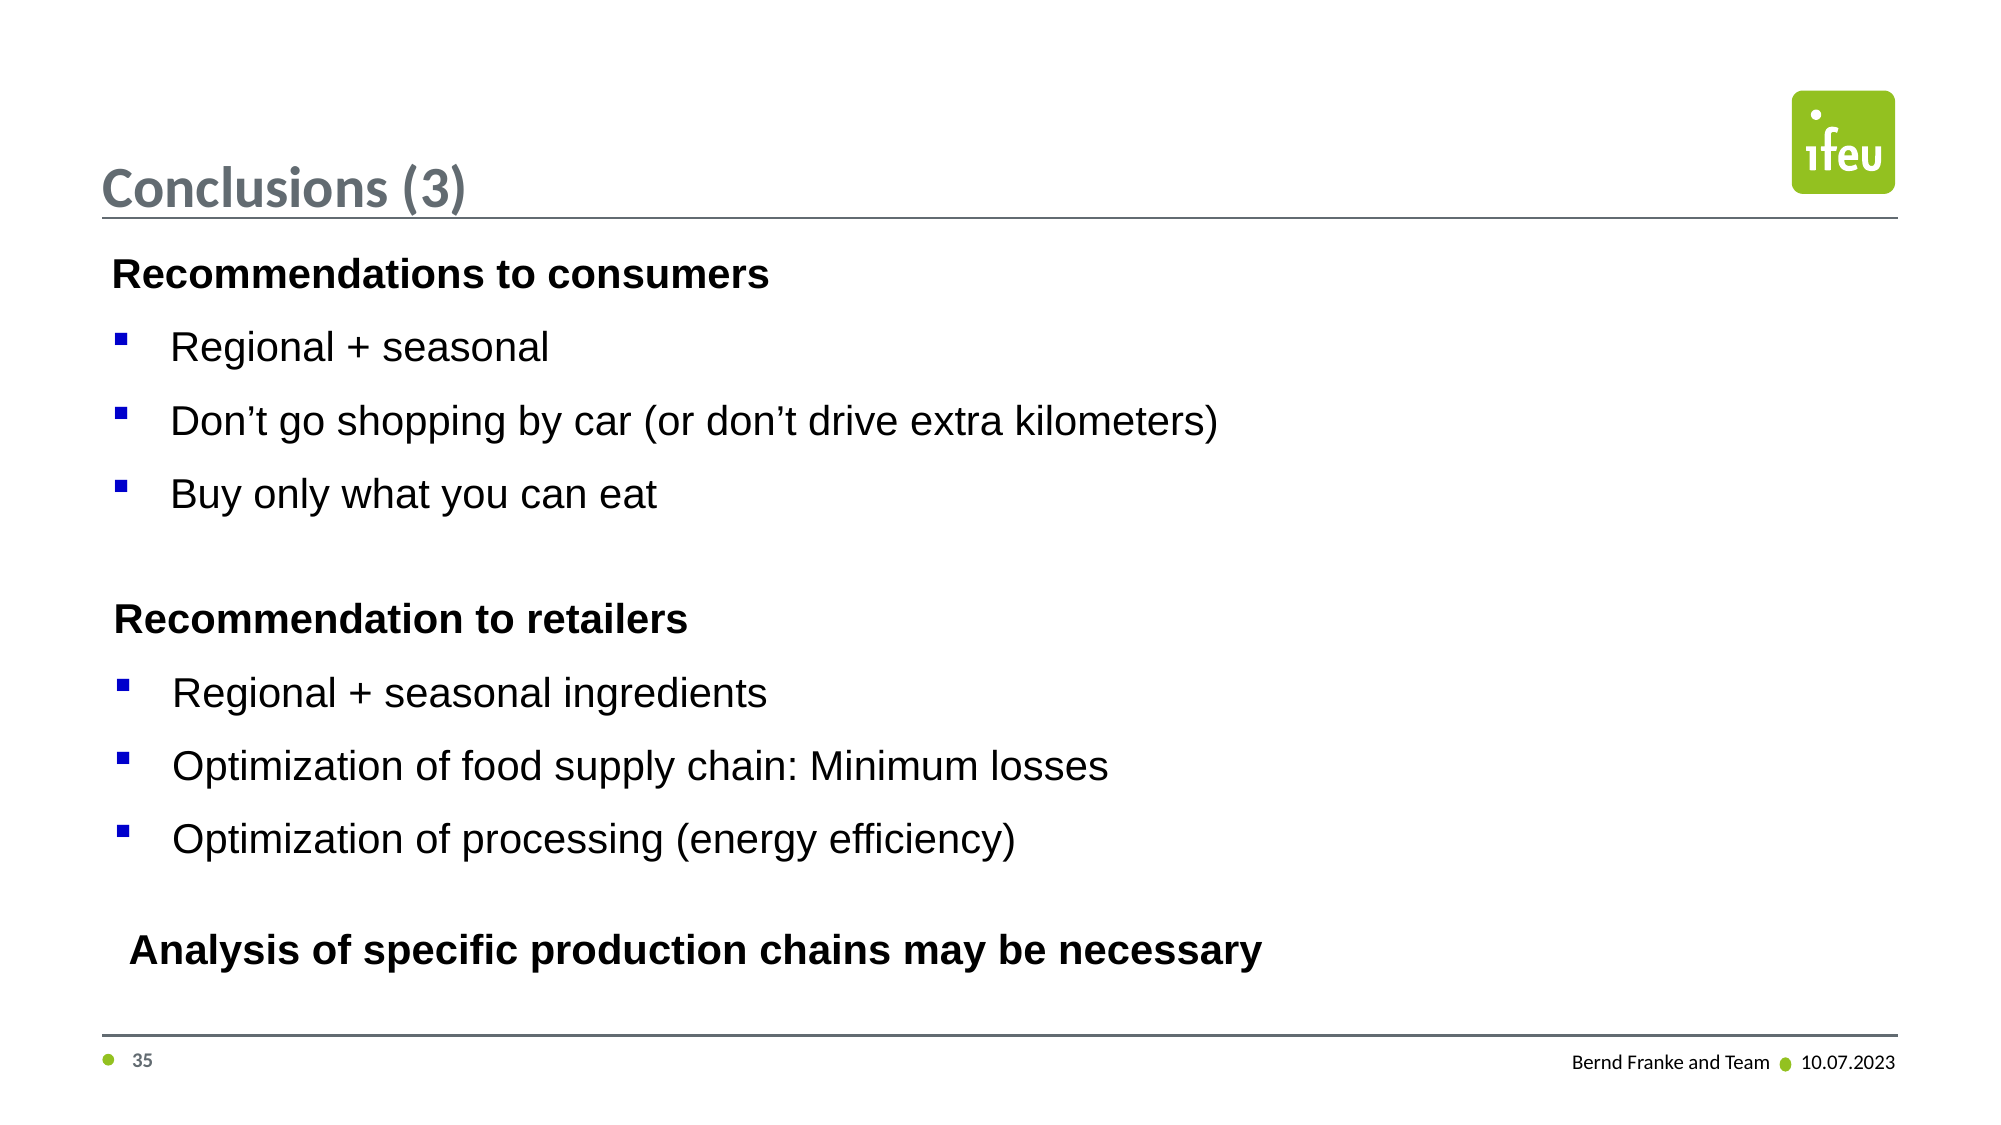

# Conclusions (3)
Recommendations to consumers
Regional + seasonal
Don’t go shopping by car (or don’t drive extra kilometers)
Buy only what you can eat
Recommendation to retailers
Regional + seasonal ingredients
Optimization of food supply chain: Minimum losses
Optimization of processing (energy efficiency)
Analysis of specific production chains may be necessary